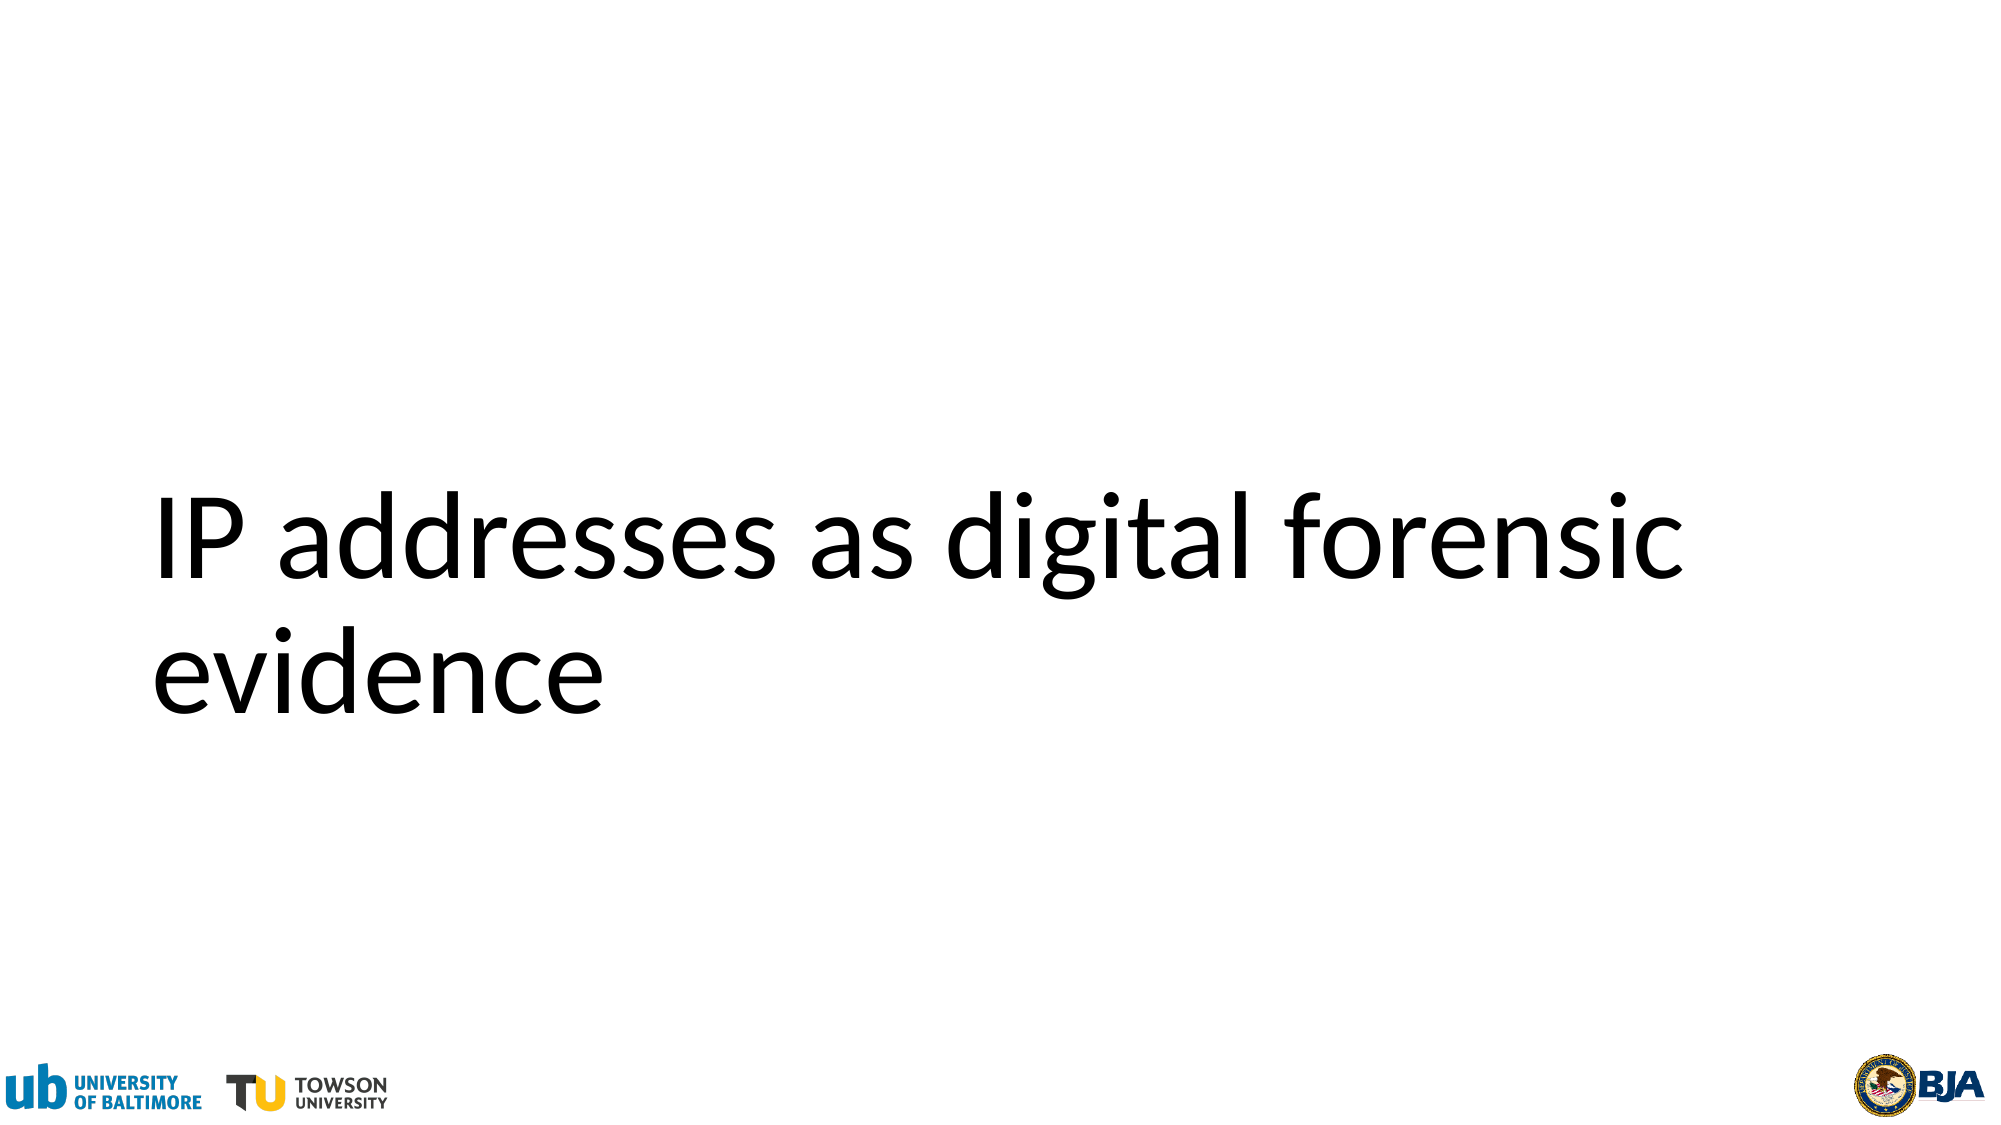

# IP addresses as digital forensic evidence